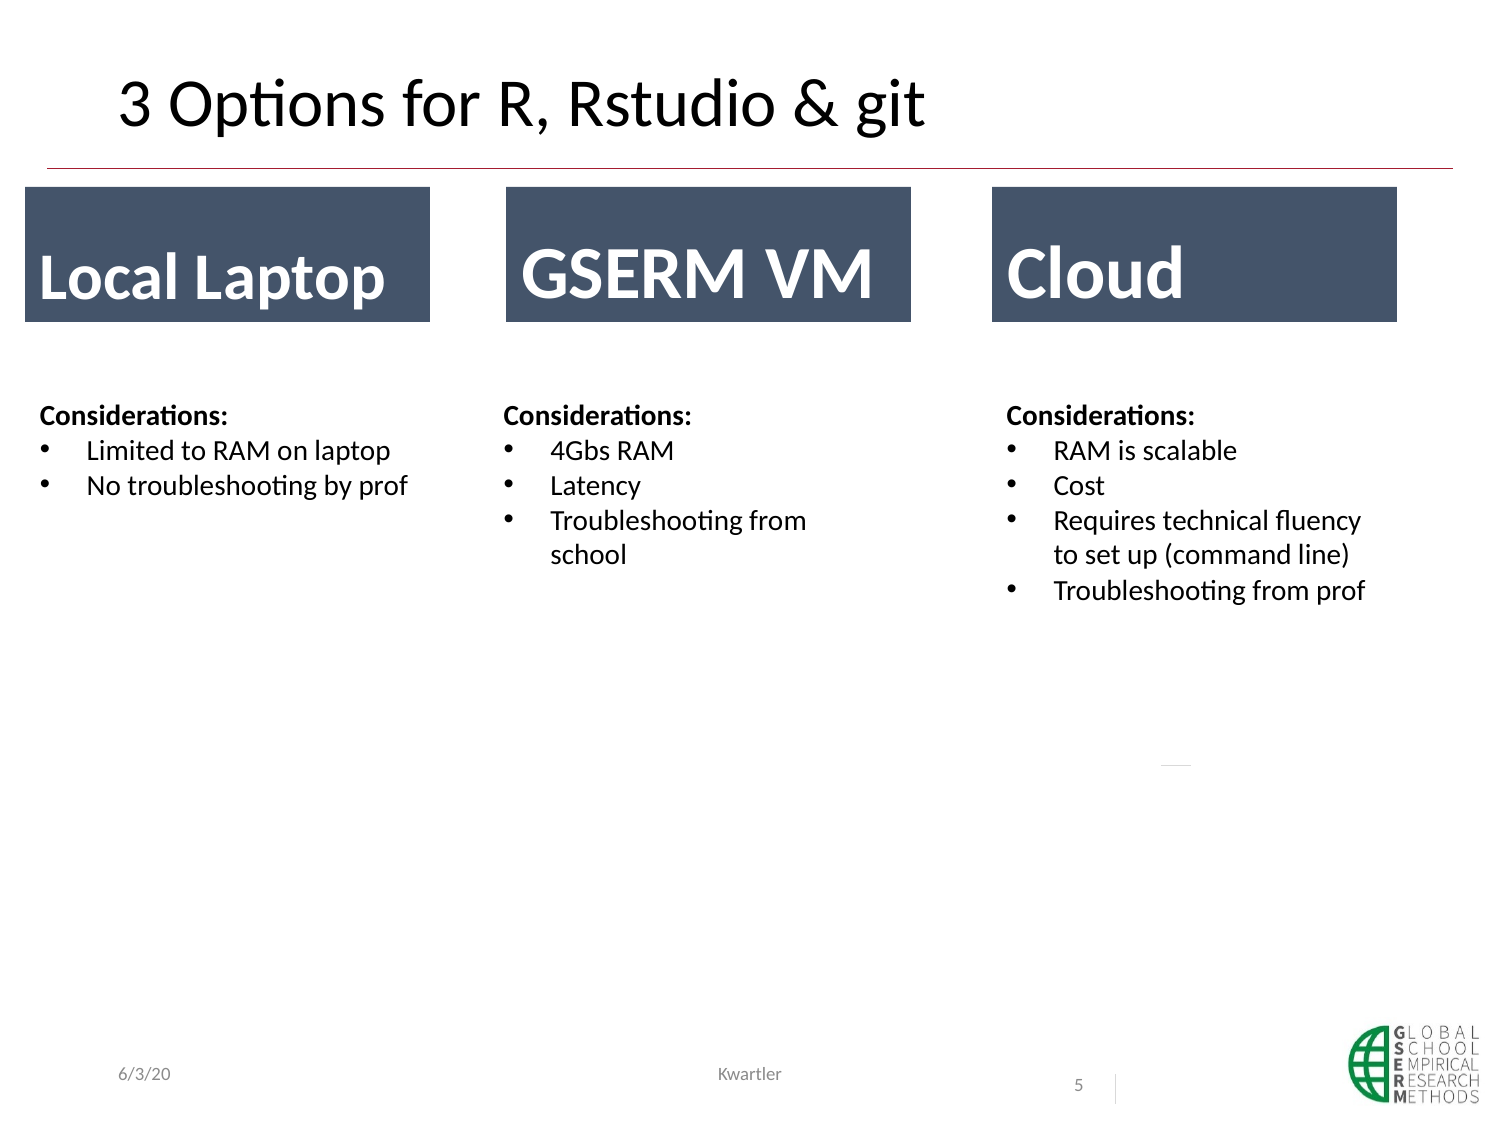

# 3 Options for R, Rstudio & git
Local Laptop
GSERM VM
Cloud
Considerations:
Limited to RAM on laptop
No troubleshooting by prof

Considerations:
4Gbs RAM
Latency
Troubleshooting from school

Considerations:
RAM is scalable
Cost
Requires technical fluency to set up (command line)
Troubleshooting from prof

6/3/20
Kwartler
5